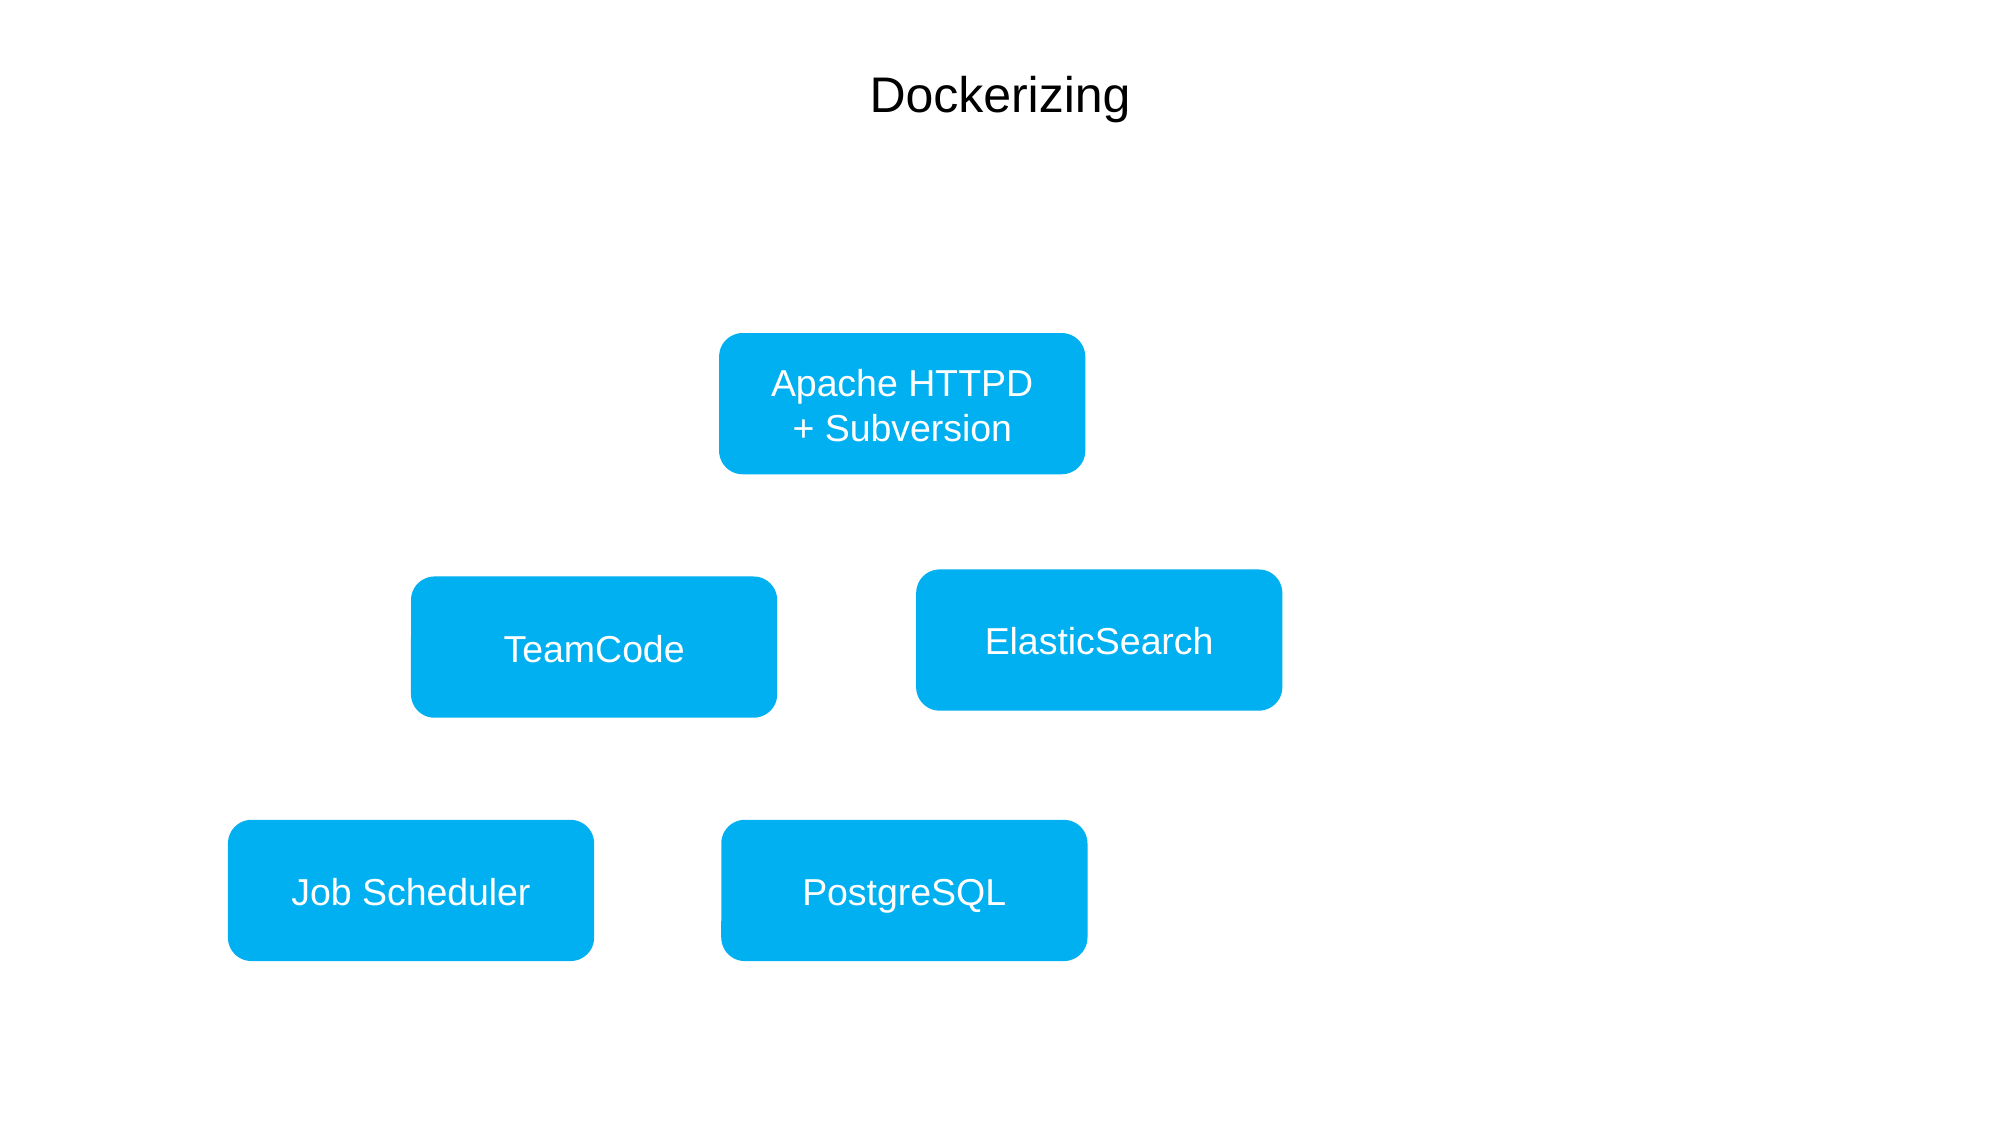

# Dockerizing
Apache HTTPD
+ Subversion
ElasticSearch
TeamCode
Job Scheduler
PostgreSQL